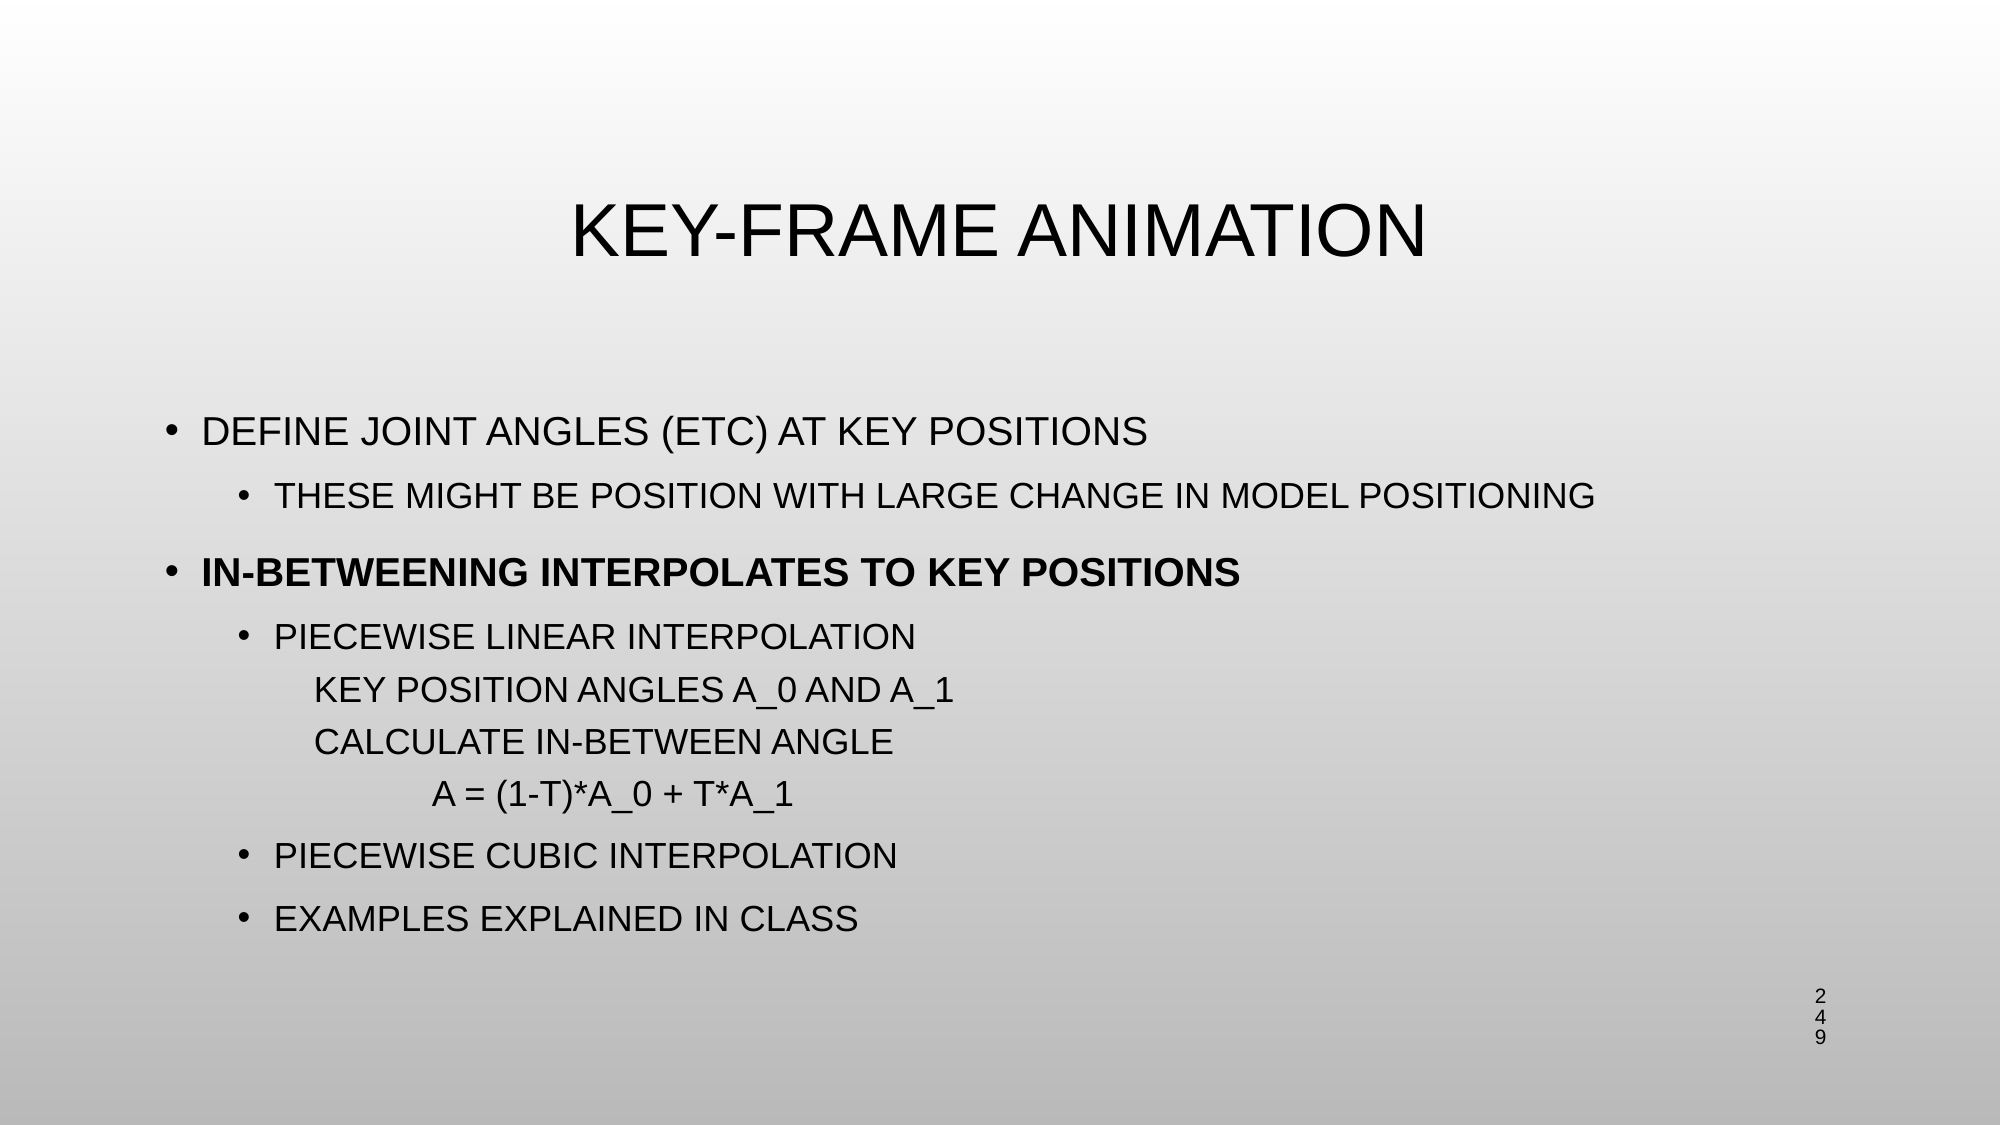

# Key-frame Animation
Define joint angles (etc) at key positions
These might be position with large change in model positioning
In-betweening interpolates to key positions
Piecewise linear interpolation
    Key position angles a_0 and a_1
    Calculate in-between angle
                a = (1-t)*a_0 + T*a_1
Piecewise cubic interpolation
Examples explained in class
249